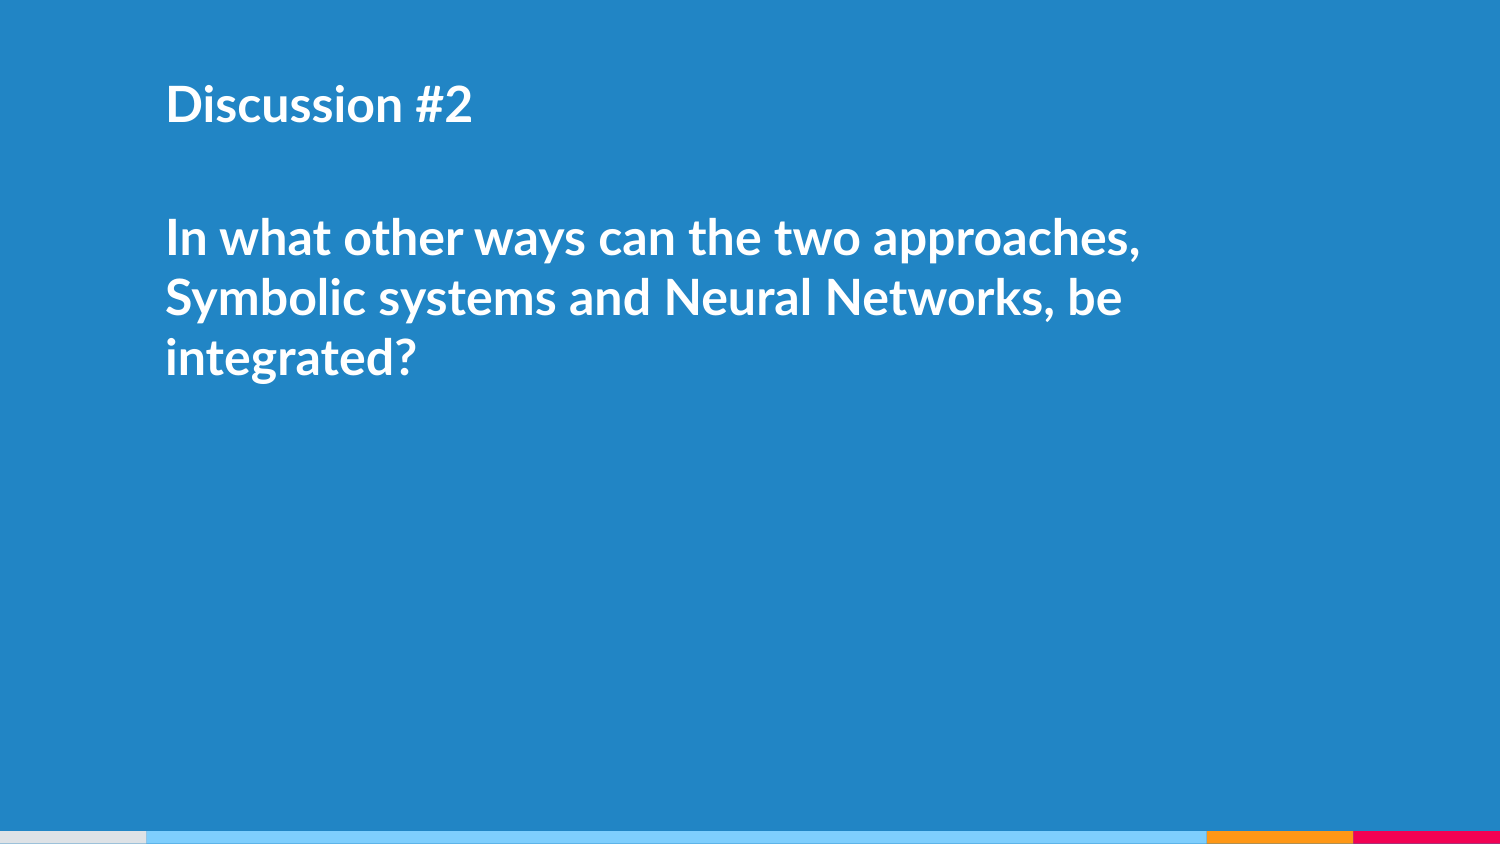

Discussion #2
In what other ways can the two approaches, Symbolic systems and Neural Networks, be integrated?